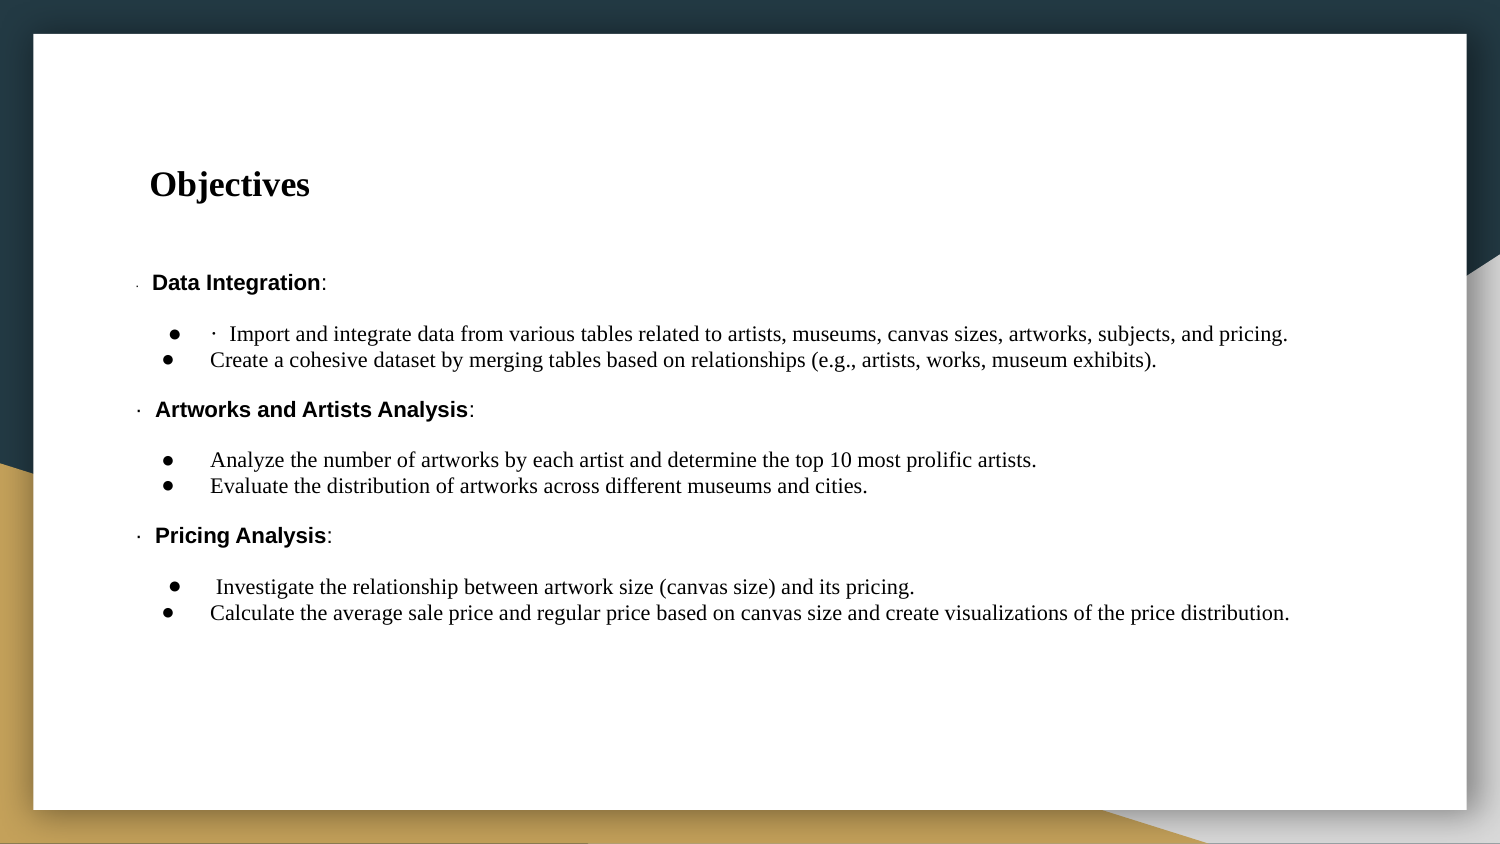

# Objectives

·  Data Integration:
·  Import and integrate data from various tables related to artists, museums, canvas sizes, artworks, subjects, and pricing.
Create a cohesive dataset by merging tables based on relationships (e.g., artists, works, museum exhibits).
·  Artworks and Artists Analysis:
Analyze the number of artworks by each artist and determine the top 10 most prolific artists.
Evaluate the distribution of artworks across different museums and cities.
·  Pricing Analysis:
 Investigate the relationship between artwork size (canvas size) and its pricing.
Calculate the average sale price and regular price based on canvas size and create visualizations of the price distribution.